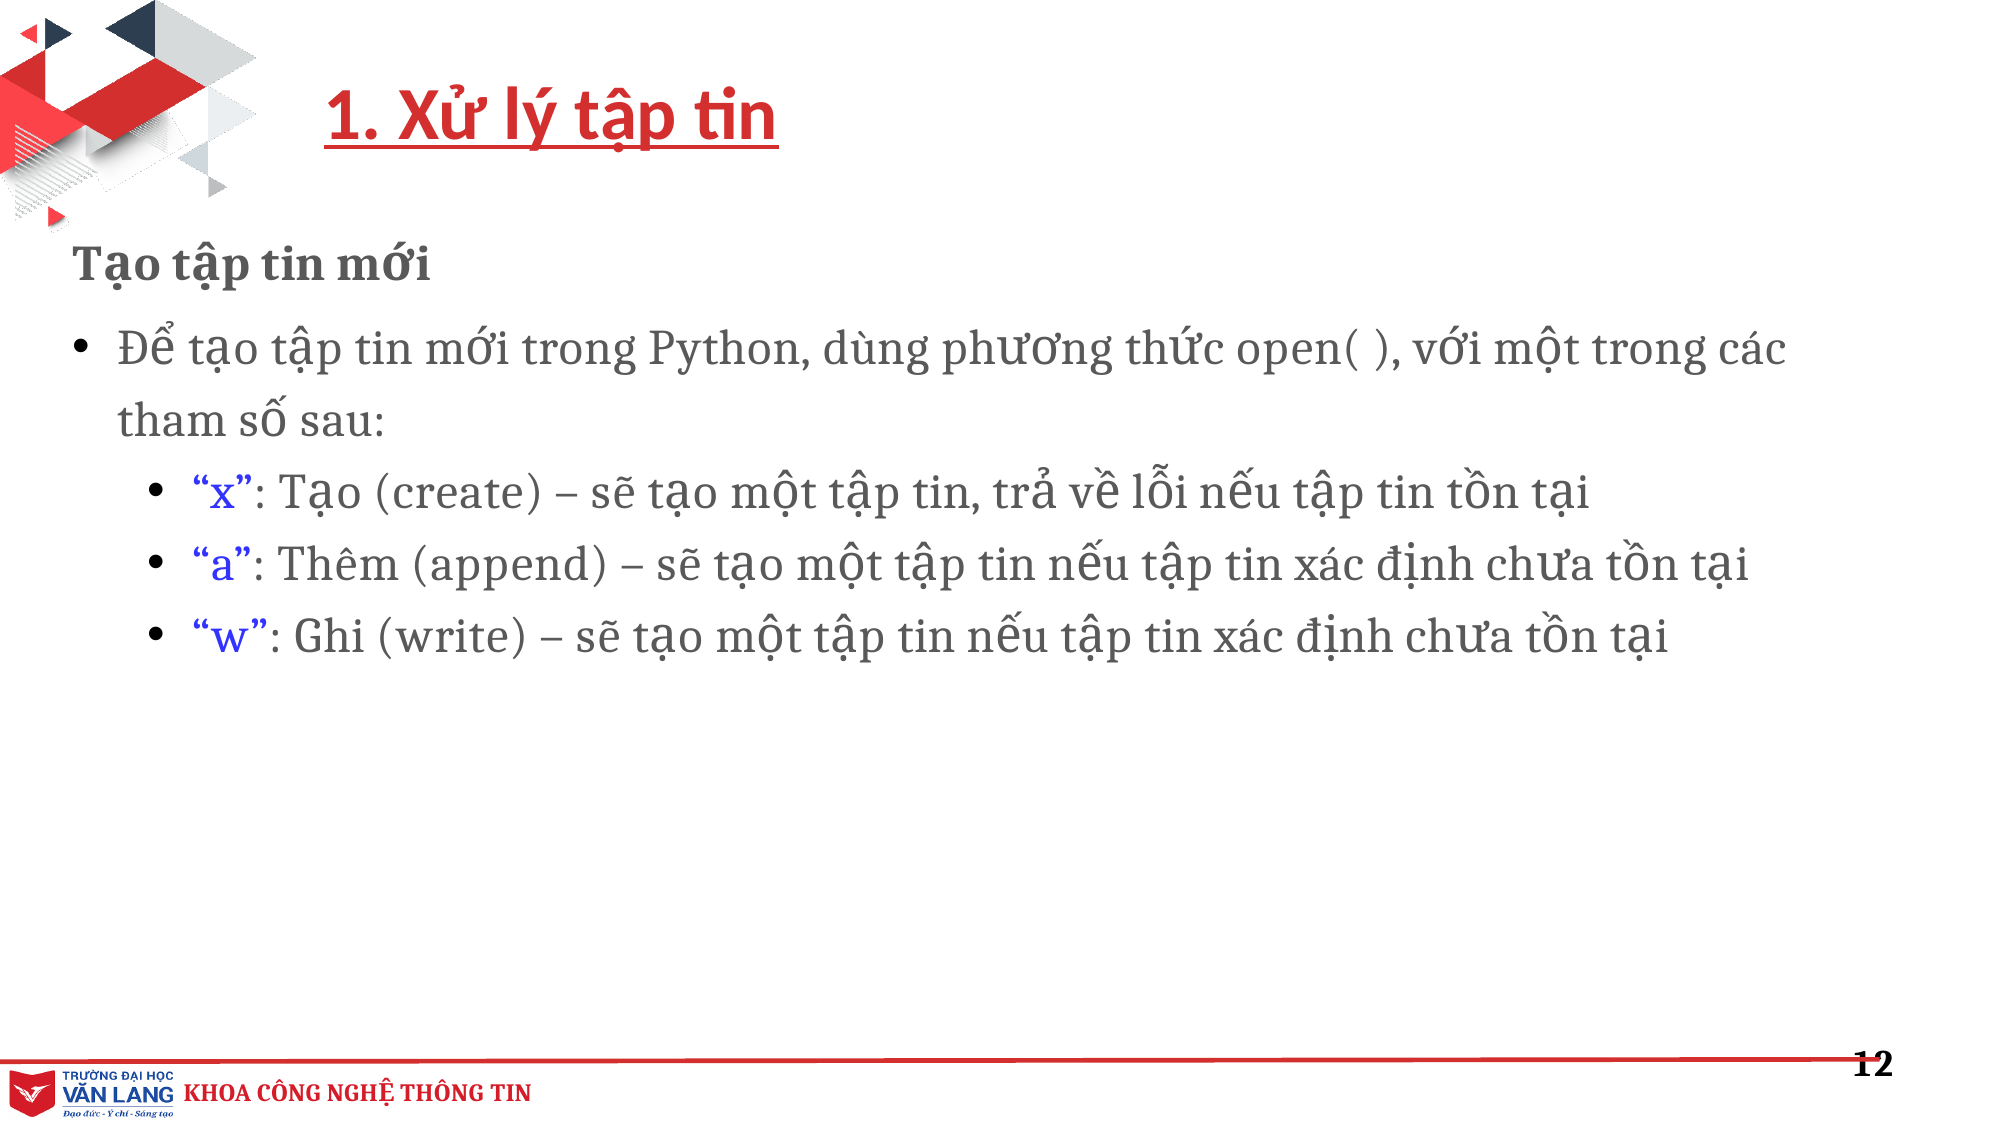

1. Xử lý tập tin

Tạo tập tin mới
Để tạo tập tin mới trong Python, dùng phương thức open( ), với một trong các tham số sau:
“x”: Tạo (create) – sẽ tạo một tập tin, trả về lỗi nếu tập tin tồn tại
“a”: Thêm (append) – sẽ tạo một tập tin nếu tập tin xác định chưa tồn tại
“w”: Ghi (write) – sẽ tạo một tập tin nếu tập tin xác định chưa tồn tại